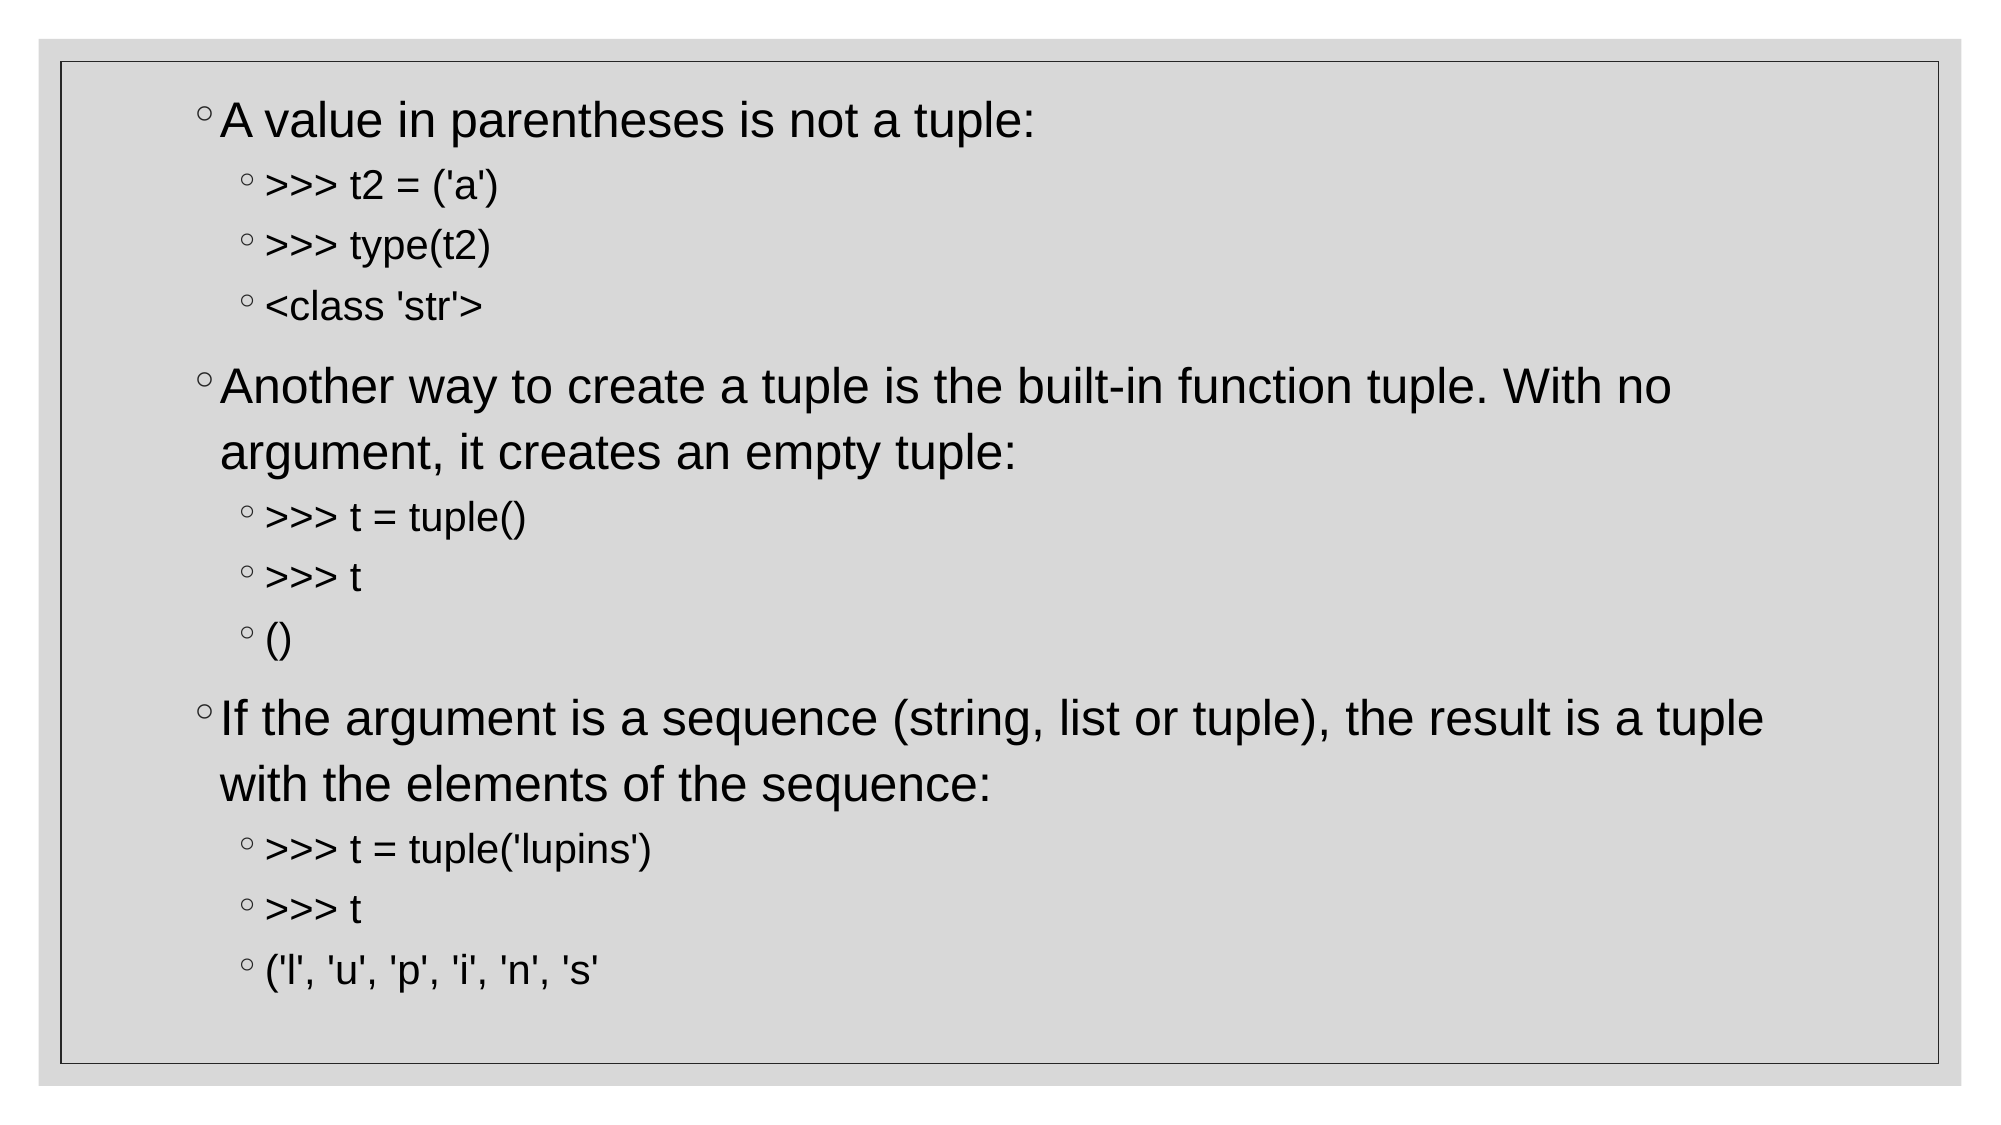

A value in parentheses is not a tuple:
>>> t2 = ('a')
>>> type(t2)
<class 'str'>
Another way to create a tuple is the built-in function tuple. With no argument, it creates an empty tuple:
>>> t = tuple()
>>> t
()
If the argument is a sequence (string, list or tuple), the result is a tuple with the elements of the sequence:
>>> t = tuple('lupins')
>>> t
('l', 'u', 'p', 'i', 'n', 's'